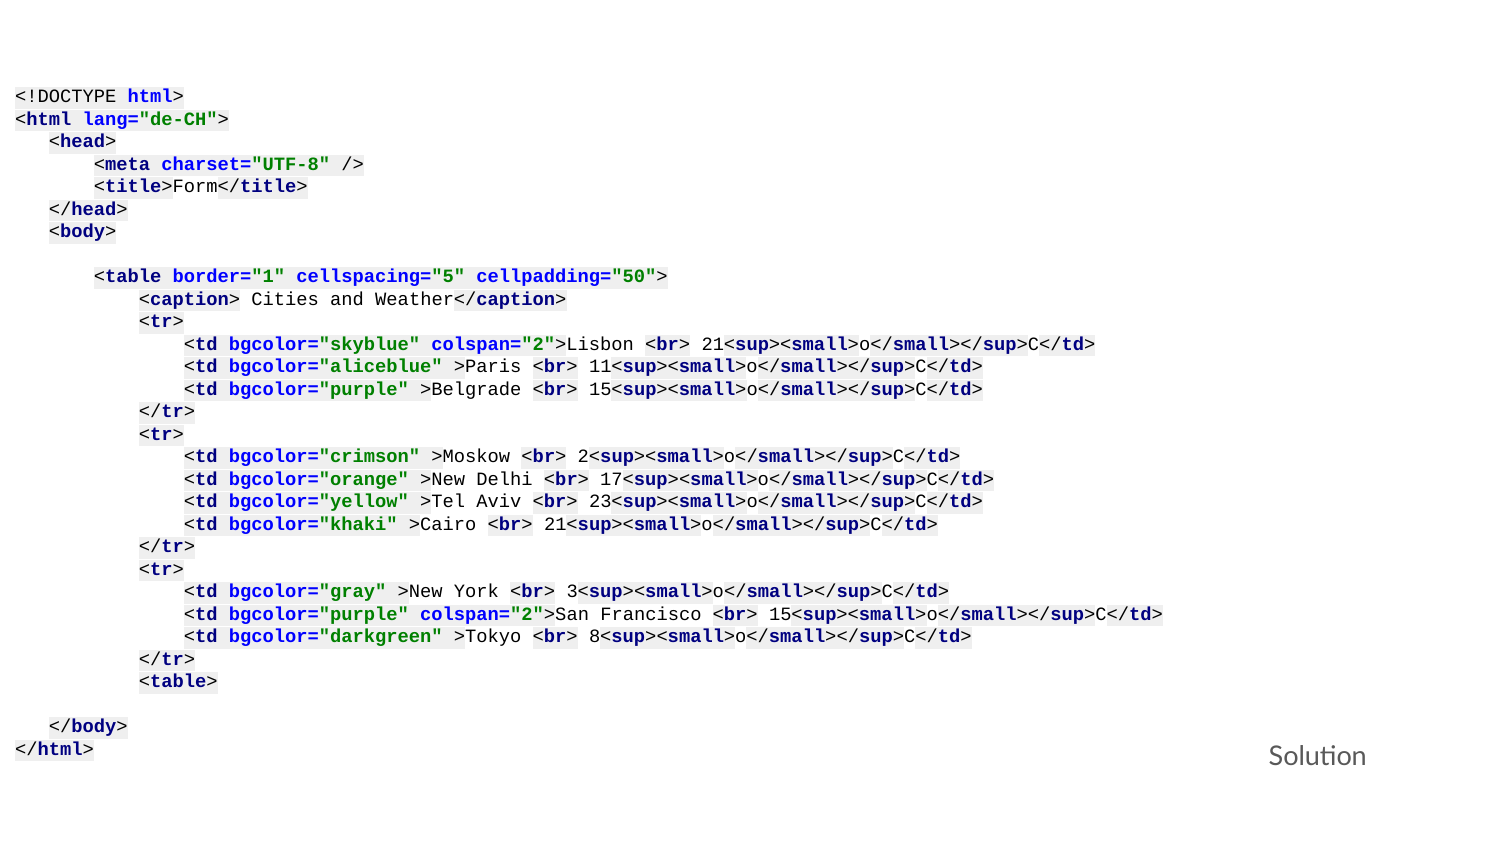

<!DOCTYPE html>
<html lang="de-CH">
   <head>
       <meta charset="UTF-8" />
       <title>Form</title>
   </head>
   <body>

       <table border="1" cellspacing="5" cellpadding="50">
           <caption> Cities and Weather</caption>
           <tr>
               <td bgcolor="skyblue" colspan="2">Lisbon <br> 21<sup><small>o</small></sup>C</td>
               <td bgcolor="aliceblue" >Paris <br> 11<sup><small>o</small></sup>C</td>
               <td bgcolor="purple" >Belgrade <br> 15<sup><small>o</small></sup>C</td>
           </tr>
           <tr>
               <td bgcolor="crimson" >Moskow <br> 2<sup><small>o</small></sup>C</td>
               <td bgcolor="orange" >New Delhi <br> 17<sup><small>o</small></sup>C</td>
               <td bgcolor="yellow" >Tel Aviv <br> 23<sup><small>o</small></sup>C</td>
               <td bgcolor="khaki" >Cairo <br> 21<sup><small>o</small></sup>C</td>
           </tr>
           <tr>
               <td bgcolor="gray" >New York <br> 3<sup><small>o</small></sup>C</td>
               <td bgcolor="purple" colspan="2">San Francisco <br> 15<sup><small>o</small></sup>C</td>
               <td bgcolor="darkgreen" >Tokyo <br> 8<sup><small>o</small></sup>C</td>
           </tr>
           <table>

   </body>
</html>
Solution